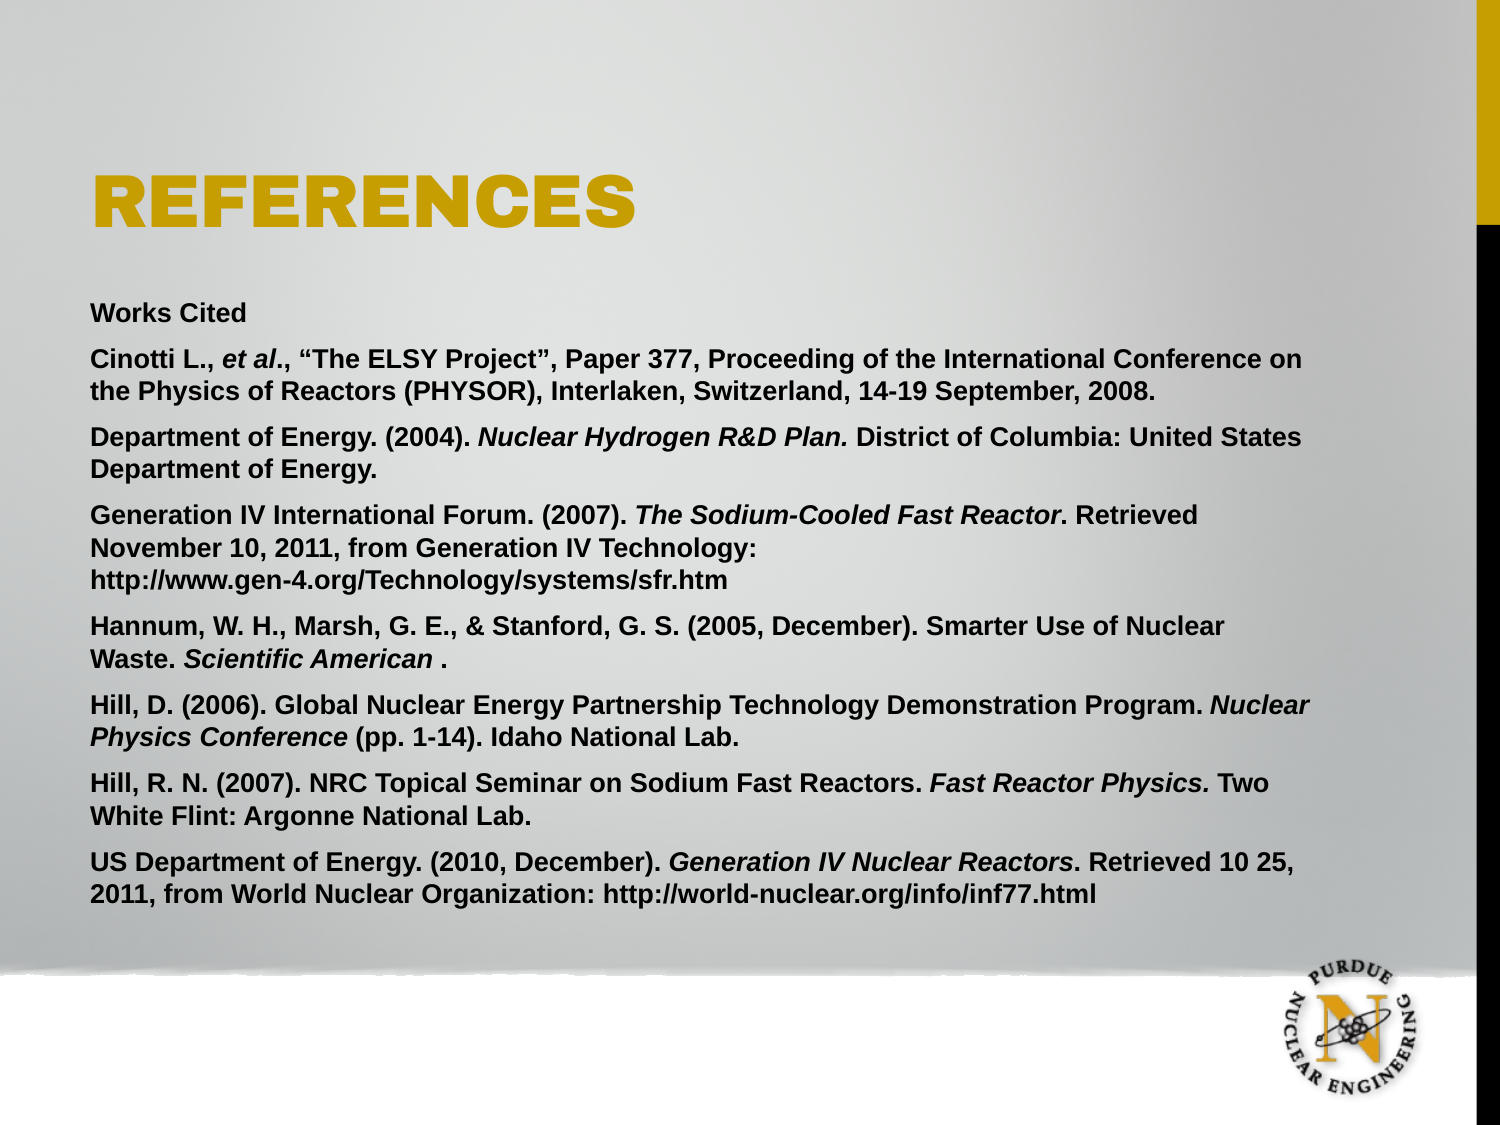

# References
Works Cited
Cinotti L., et al., “The ELSY Project”, Paper 377, Proceeding of the International Conference on the Physics of Reactors (PHYSOR), Interlaken, Switzerland, 14-19 September, 2008.
Department of Energy. (2004). Nuclear Hydrogen R&D Plan. District of Columbia: United States Department of Energy.
Generation IV International Forum. (2007). The Sodium-Cooled Fast Reactor. Retrieved November 10, 2011, from Generation IV Technology: http://www.gen-4.org/Technology/systems/sfr.htm
Hannum, W. H., Marsh, G. E., & Stanford, G. S. (2005, December). Smarter Use of Nuclear Waste. Scientific American .
Hill, D. (2006). Global Nuclear Energy Partnership Technology Demonstration Program. Nuclear Physics Conference (pp. 1-14). Idaho National Lab.
Hill, R. N. (2007). NRC Topical Seminar on Sodium Fast Reactors. Fast Reactor Physics. Two White Flint: Argonne National Lab.
US Department of Energy. (2010, December). Generation IV Nuclear Reactors. Retrieved 10 25, 2011, from World Nuclear Organization: http://world-nuclear.org/info/inf77.html